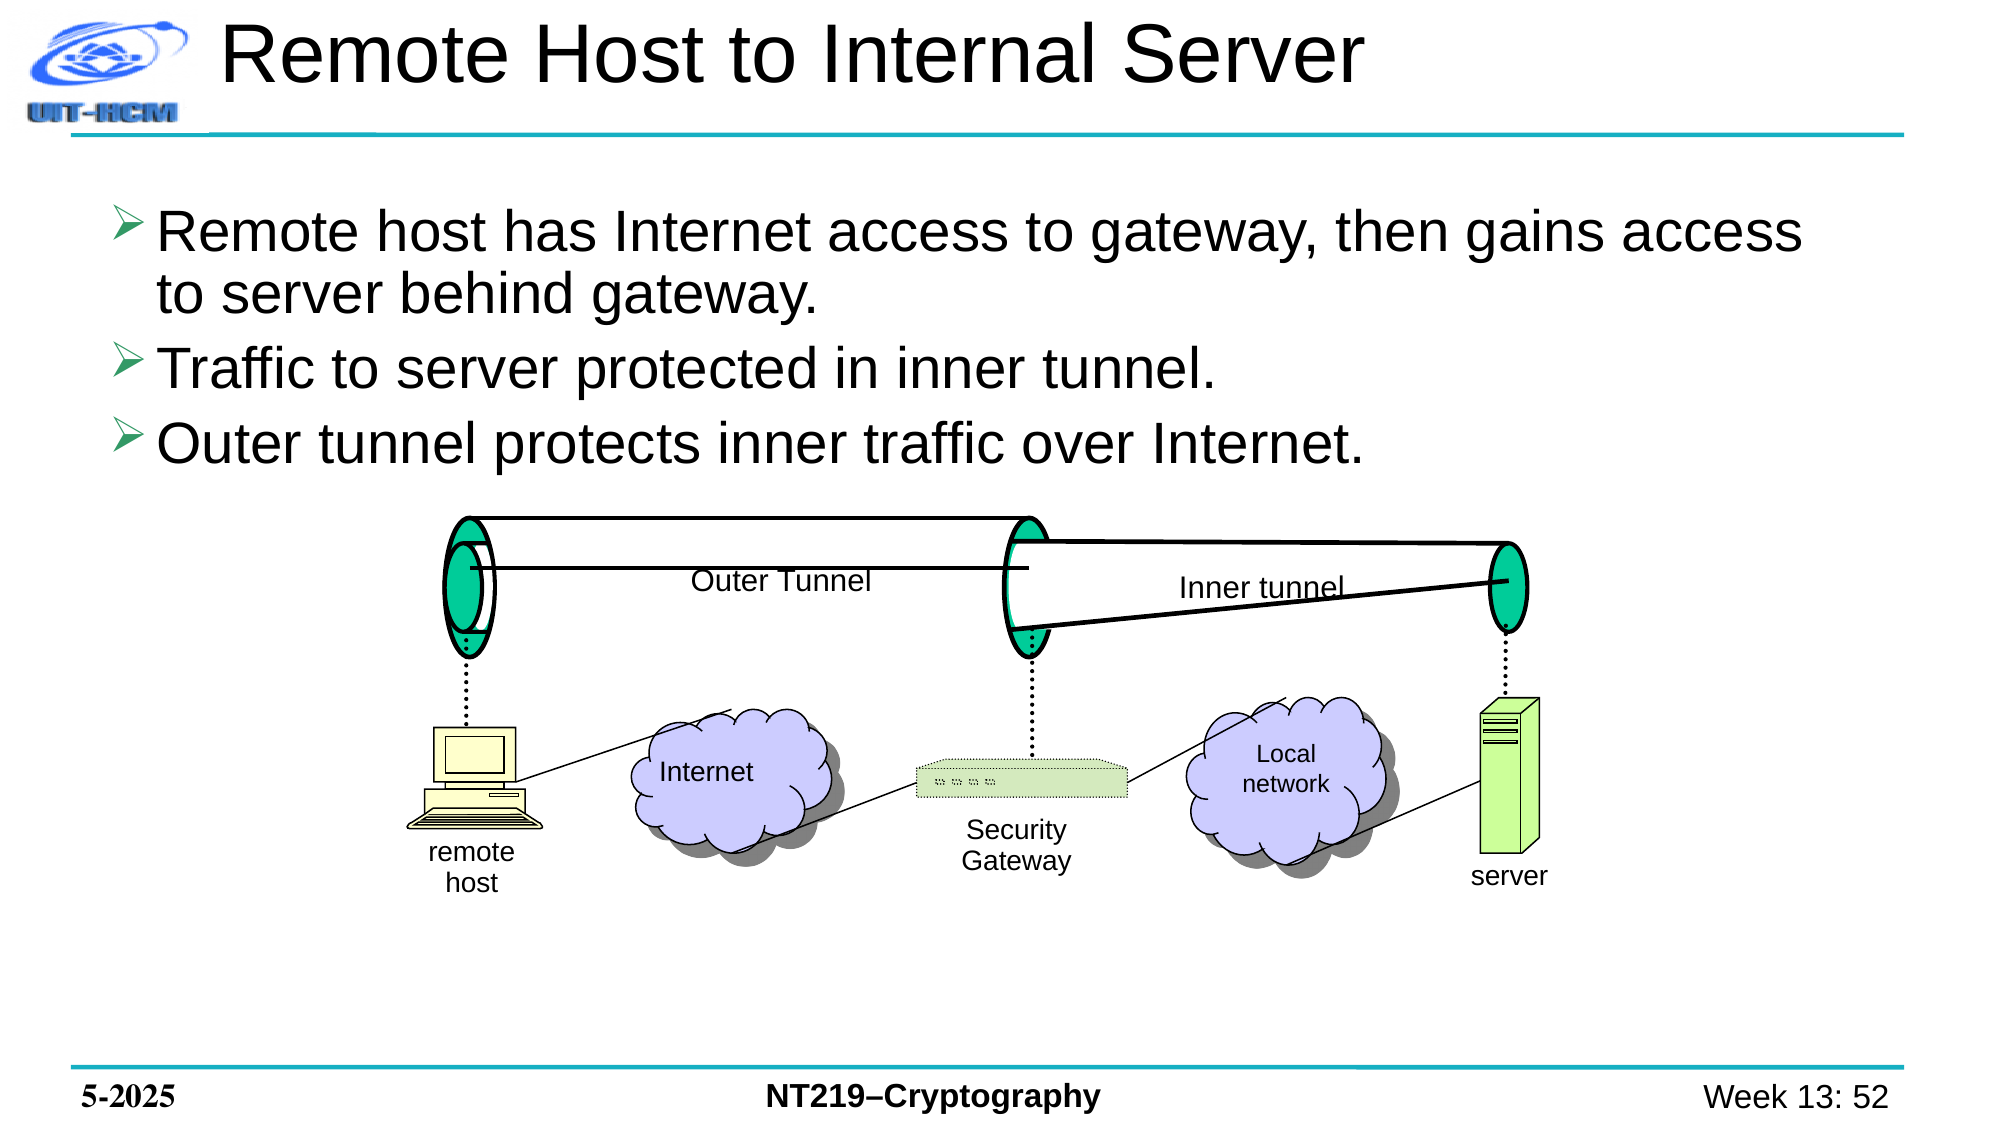

# Remote Host to Internal Server
Remote host has Internet access to gateway, then gains access to server behind gateway.
Traffic to server protected in inner tunnel.
Outer tunnel protects inner traffic over Internet.

Inner tunnel

Outer Tunnel

Internet

Local network

Security
Gateway
remote
host
server